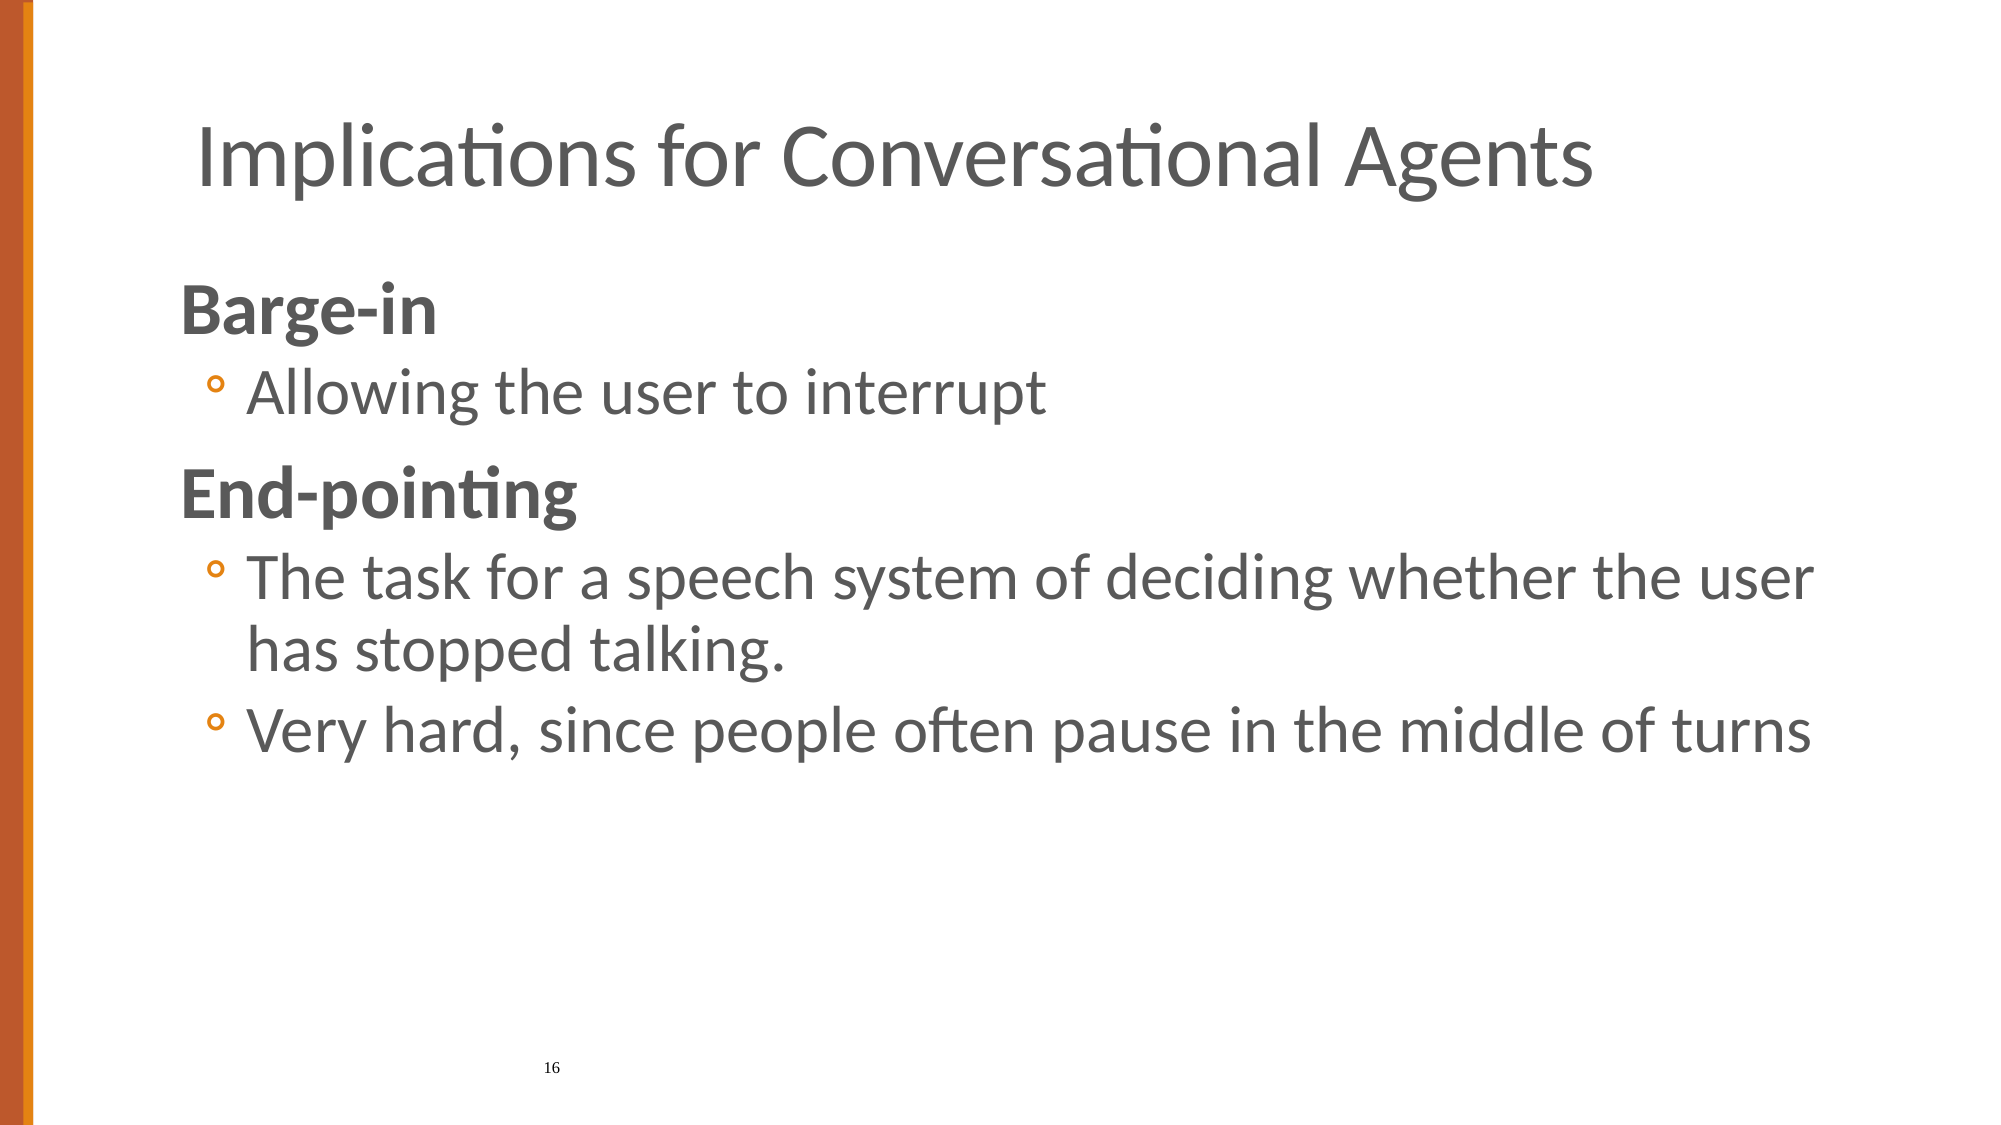

# Implications for Conversational Agents
Barge-in
Allowing the user to interrupt
End-pointing
The task for a speech system of deciding whether the user has stopped talking.
Very hard, since people often pause in the middle of turns
16